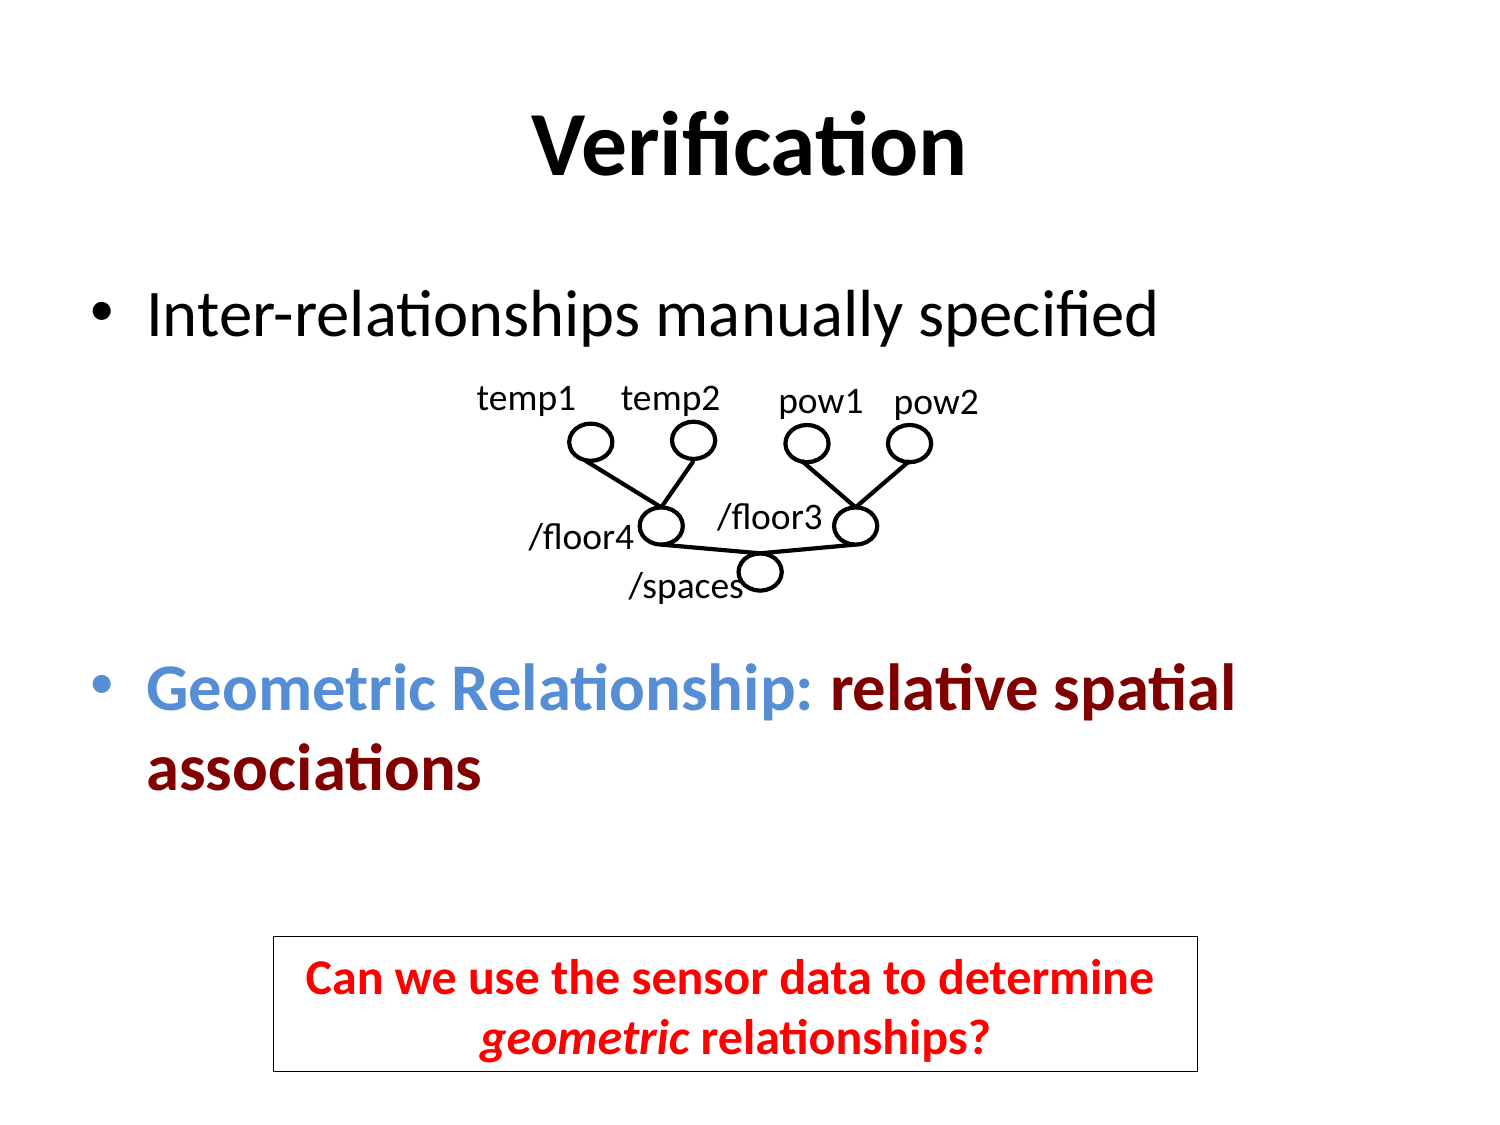

# Verification
Inter-relationships manually specified

Geometric Relationship: relative spatial associations

temp1
temp2
pow1
pow2

/spaces

/floor4
/floor3

Can we use the sensor data to determine
geometric relationships?